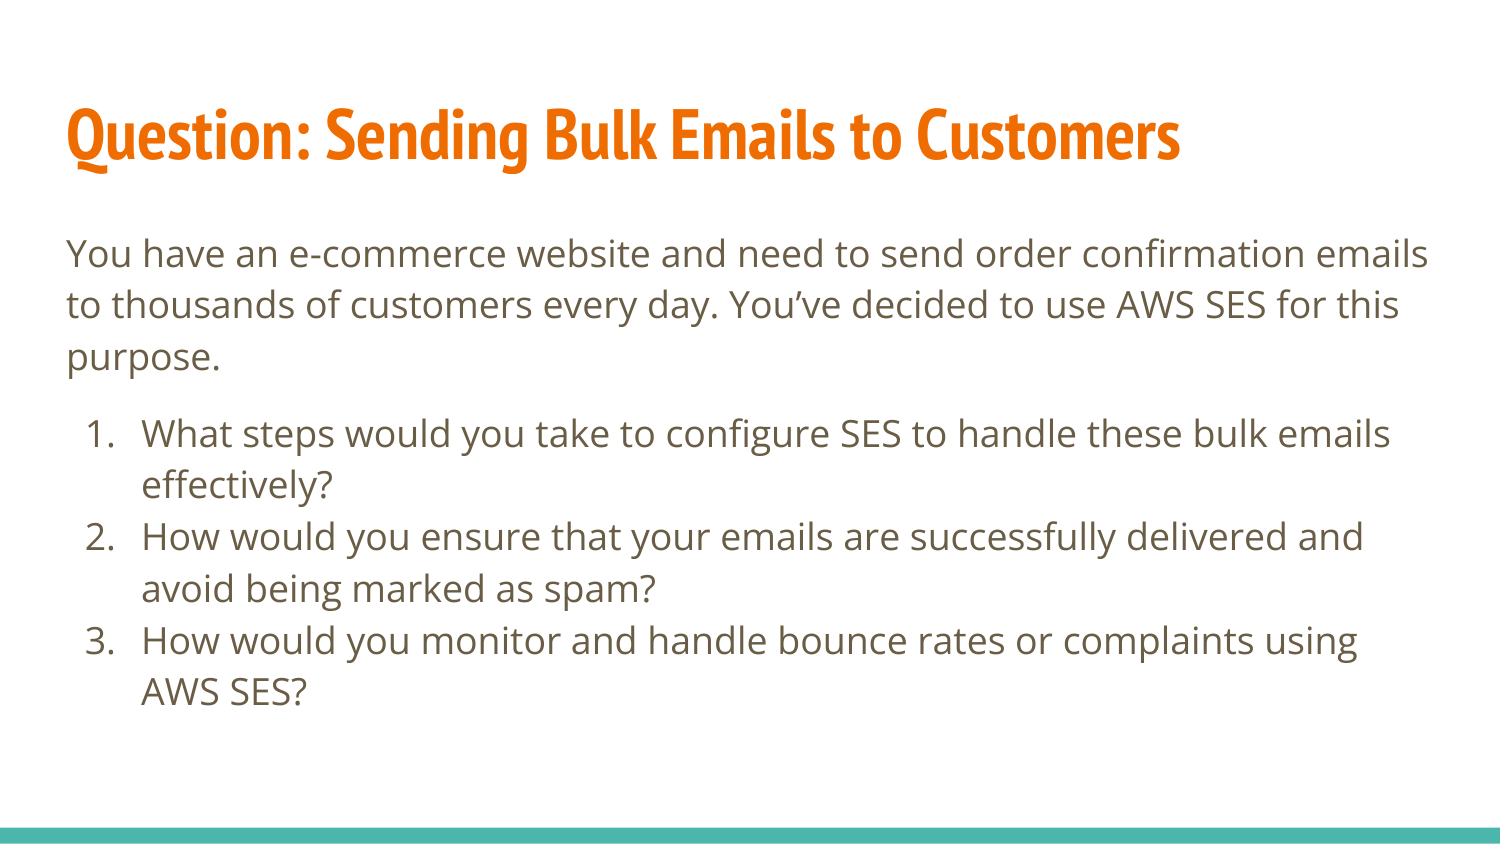

# Question: Sending Bulk Emails to Customers
You have an e-commerce website and need to send order confirmation emails to thousands of customers every day. You’ve decided to use AWS SES for this purpose.
What steps would you take to configure SES to handle these bulk emails effectively?
How would you ensure that your emails are successfully delivered and avoid being marked as spam?
How would you monitor and handle bounce rates or complaints using AWS SES?